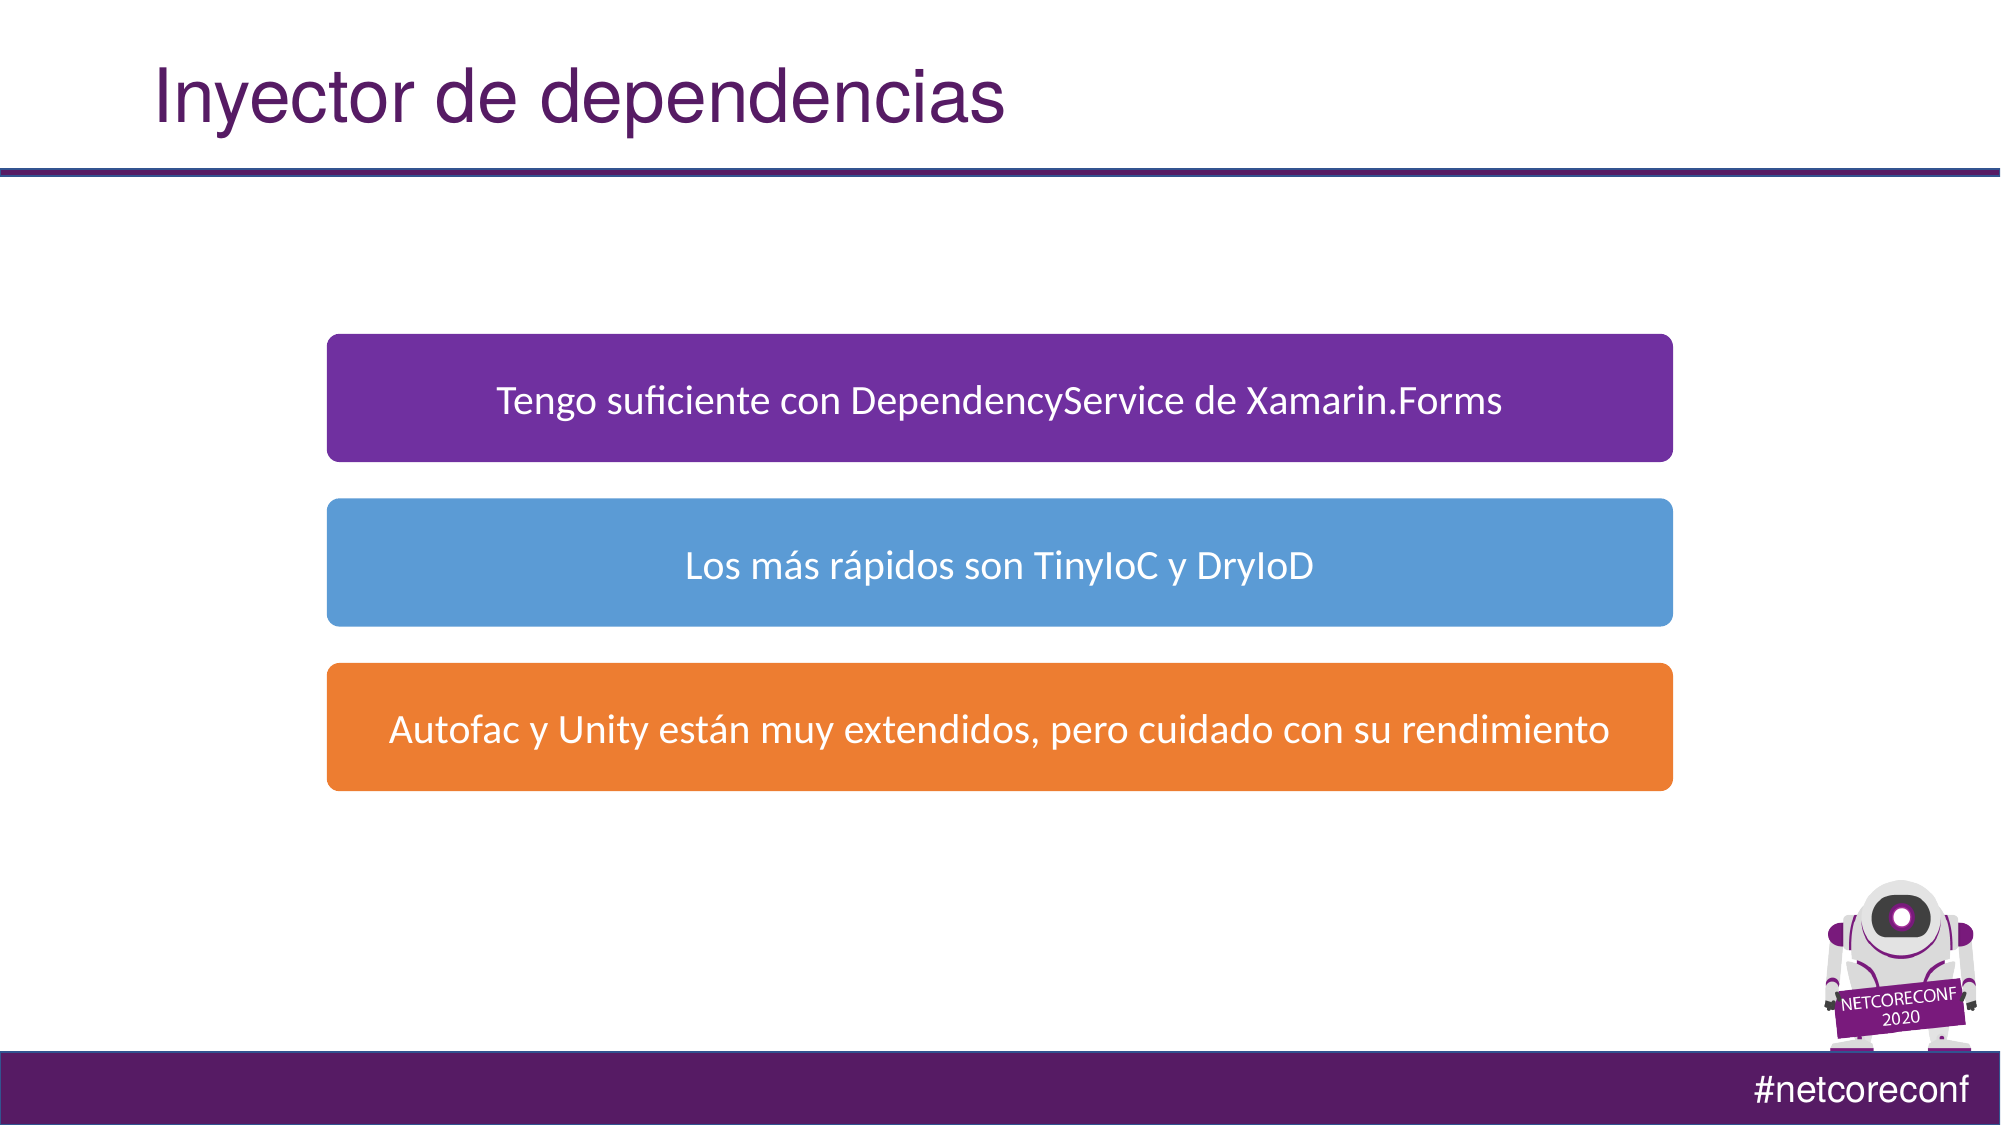

# Inyector de dependencias
Tengo suficiente con DependencyService de Xamarin.Forms
Los más rápidos son TinyIoC y DryIoD
Autofac y Unity están muy extendidos, pero cuidado con su rendimiento